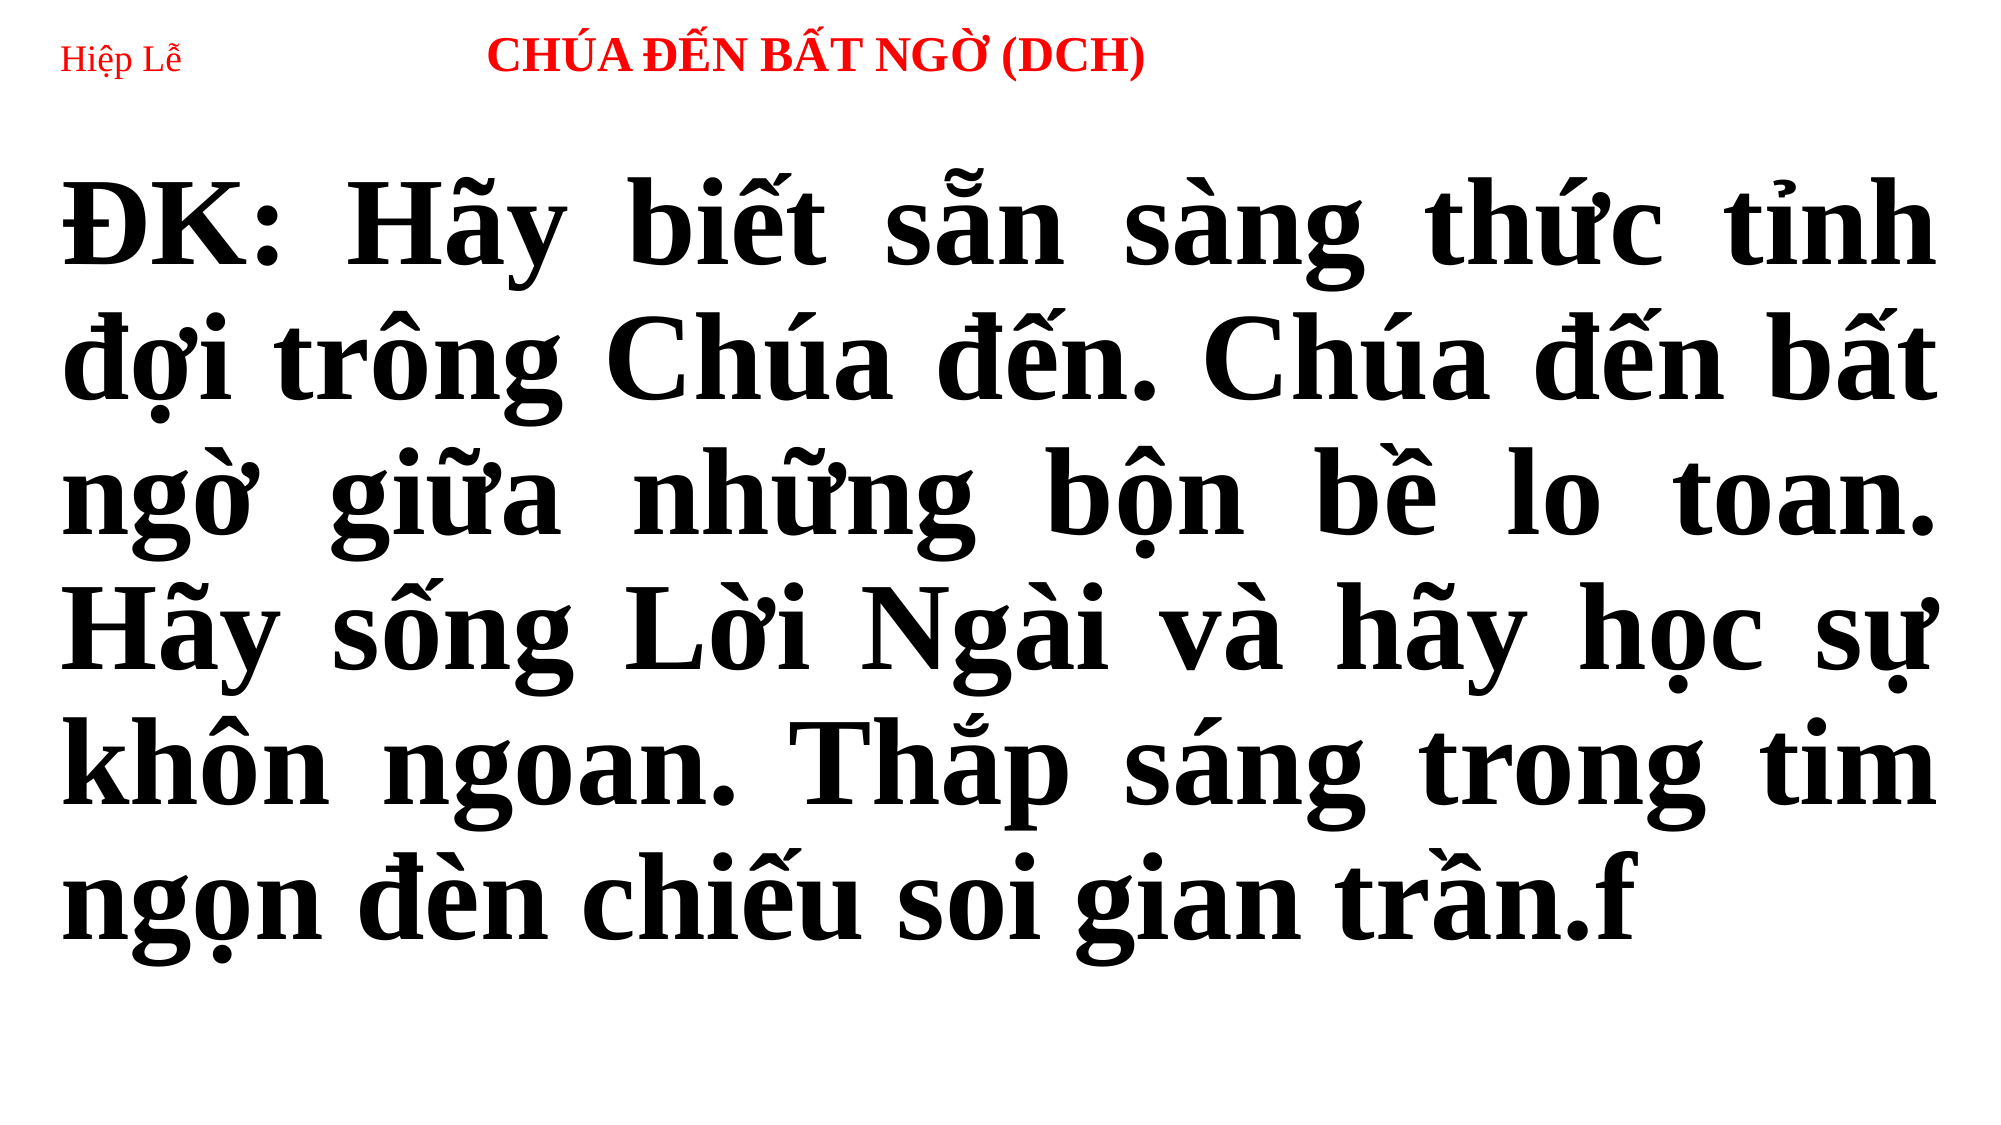

# Hiệp Lễ                                CHÚA ĐẾN BẤT NGỜ (DCH)
ĐK: Hãy biết sẵn sàng thức tỉnh đợi trông Chúa đến. Chúa đến bất ngờ giữa những bộn bề lo toan. Hãy sống Lời Ngài và hãy học sự khôn ngoan. Thắp sáng trong tim ngọn đèn chiếu soi gian trần.f